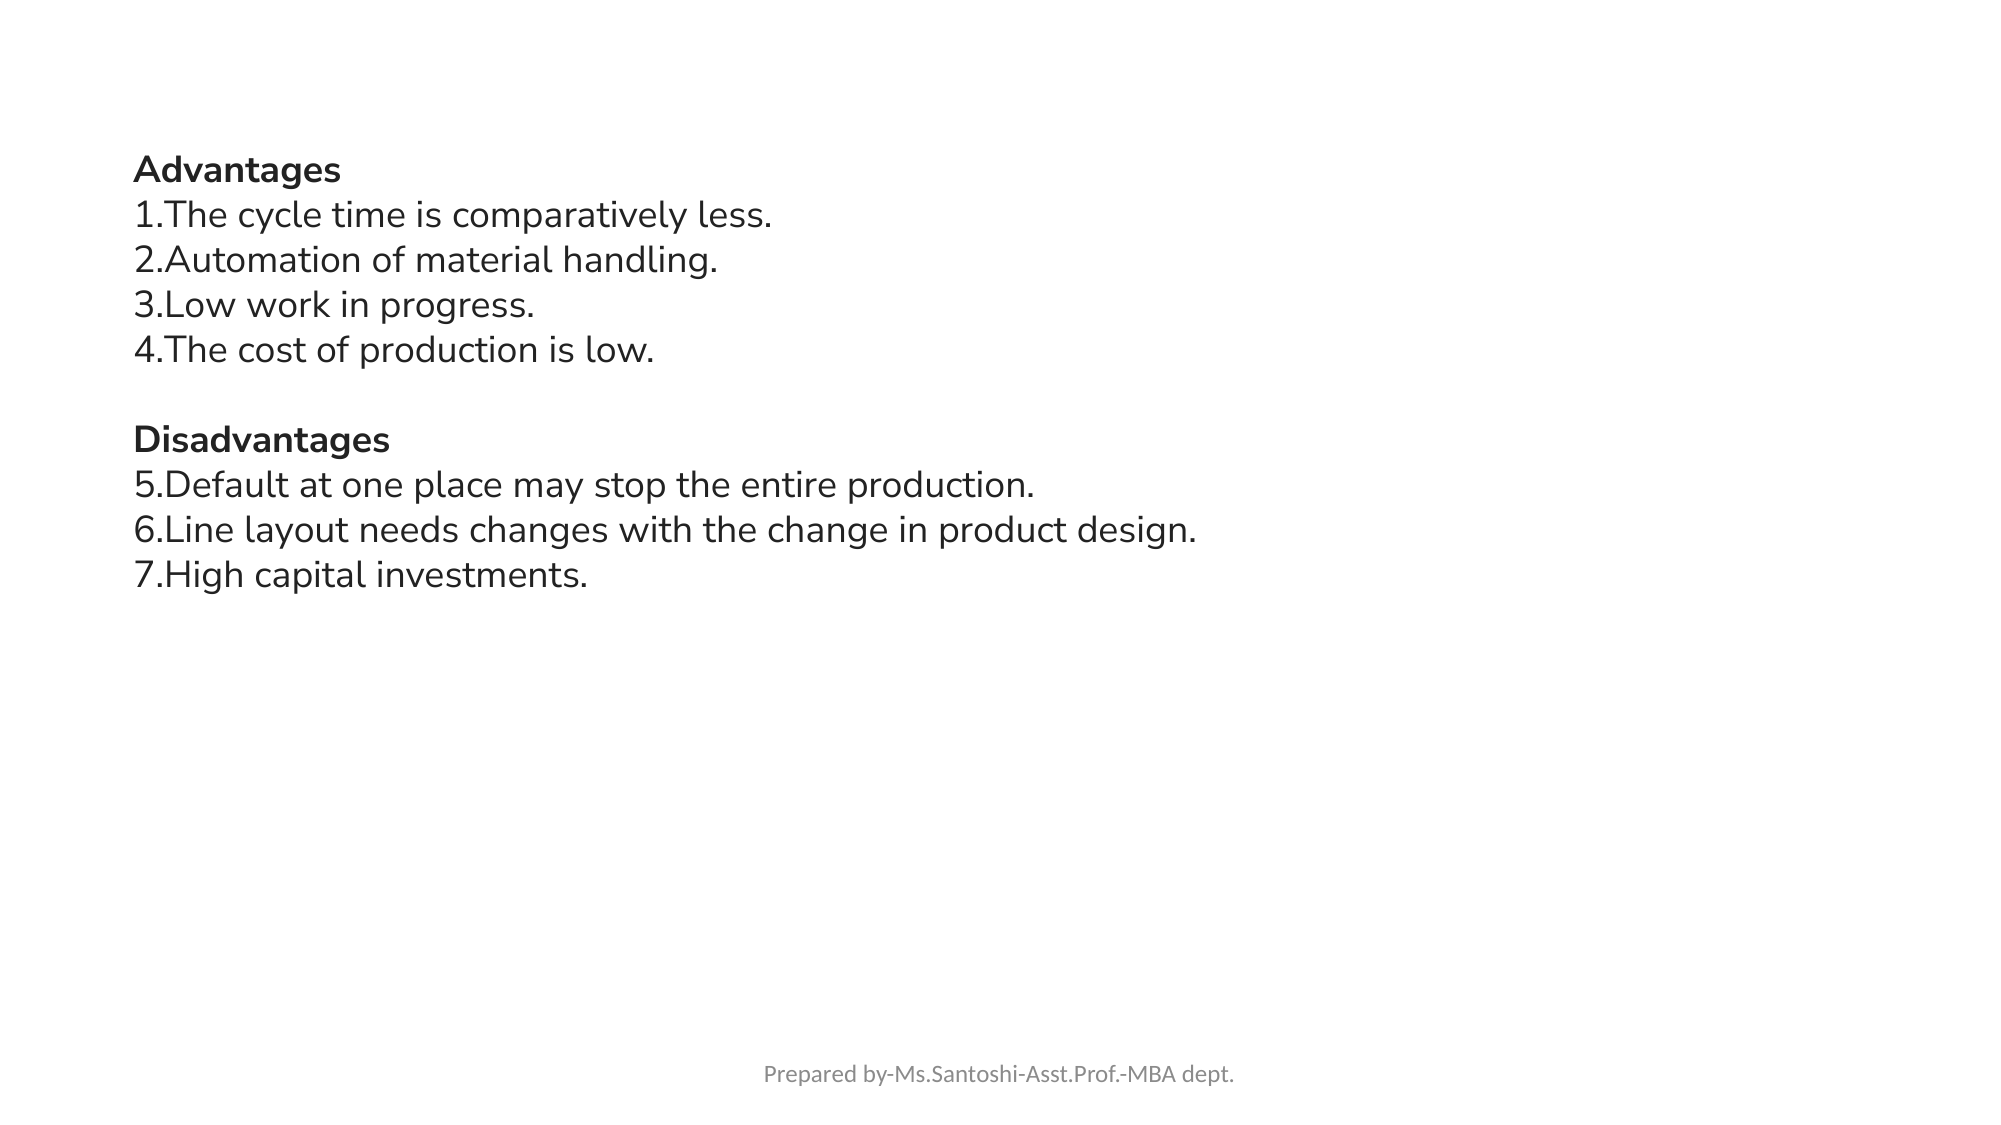

Advantages
The cycle time is comparatively less.
Automation of material handling.
Low work in progress.
The cost of production is low.

Disadvantages
Default at one place may stop the entire production.
Line layout needs changes with the change in product design.
High capital investments.
Prepared by-Ms.Santoshi-Asst.Prof.-MBA dept.